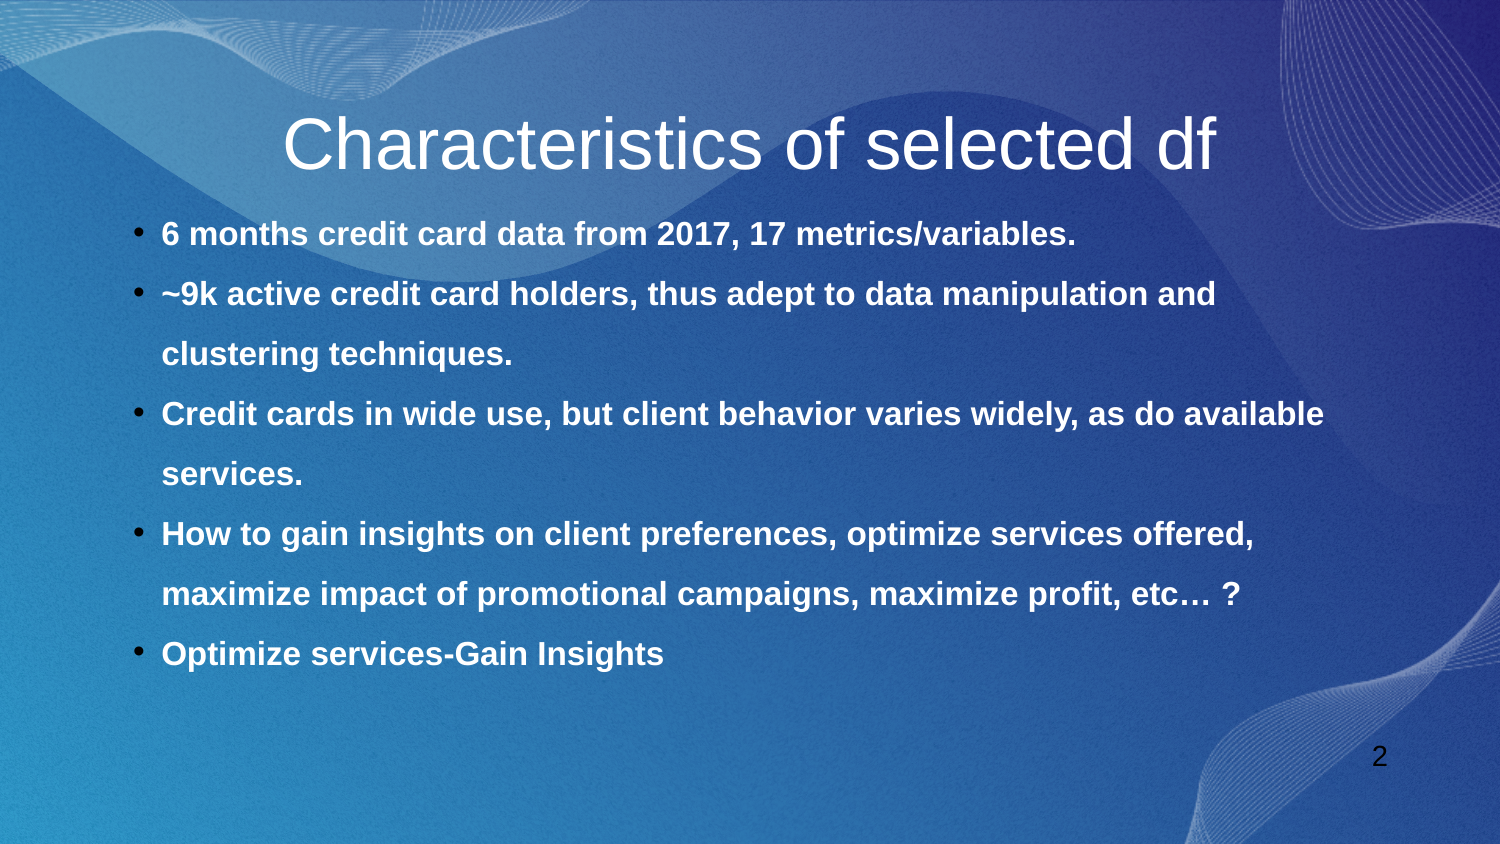

# Characteristics of selected df
6 months credit card data from 2017, 17 metrics/variables.
~9k active credit card holders, thus adept to data manipulation and clustering techniques.
Credit cards in wide use, but client behavior varies widely, as do available services.
How to gain insights on client preferences, optimize services offered, maximize impact of promotional campaigns, maximize profit, etc… ?
Optimize services-Gain Insights

 2